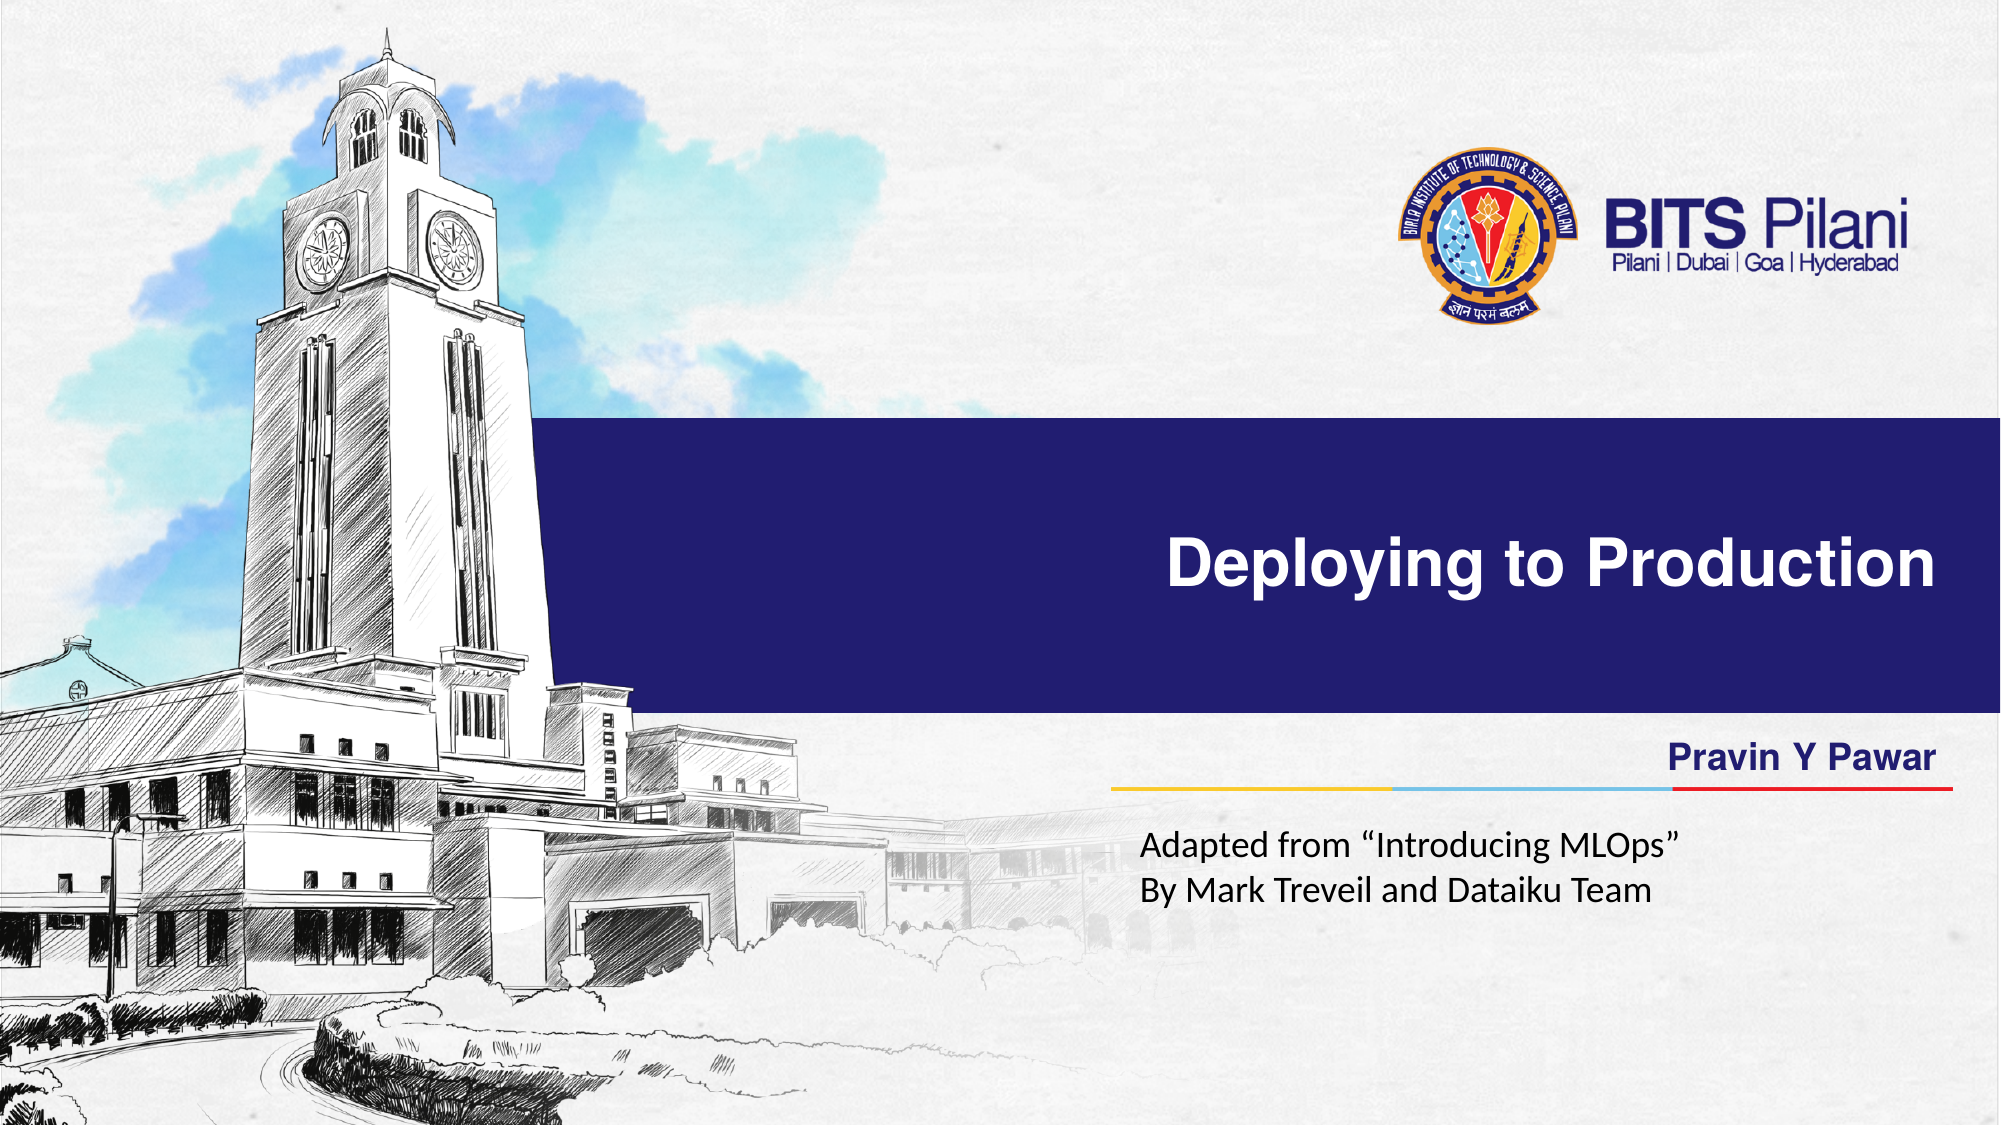

# Deploying to Production
Pravin Y Pawar
Adapted from “Introducing MLOps”
By Mark Treveil and Dataiku Team